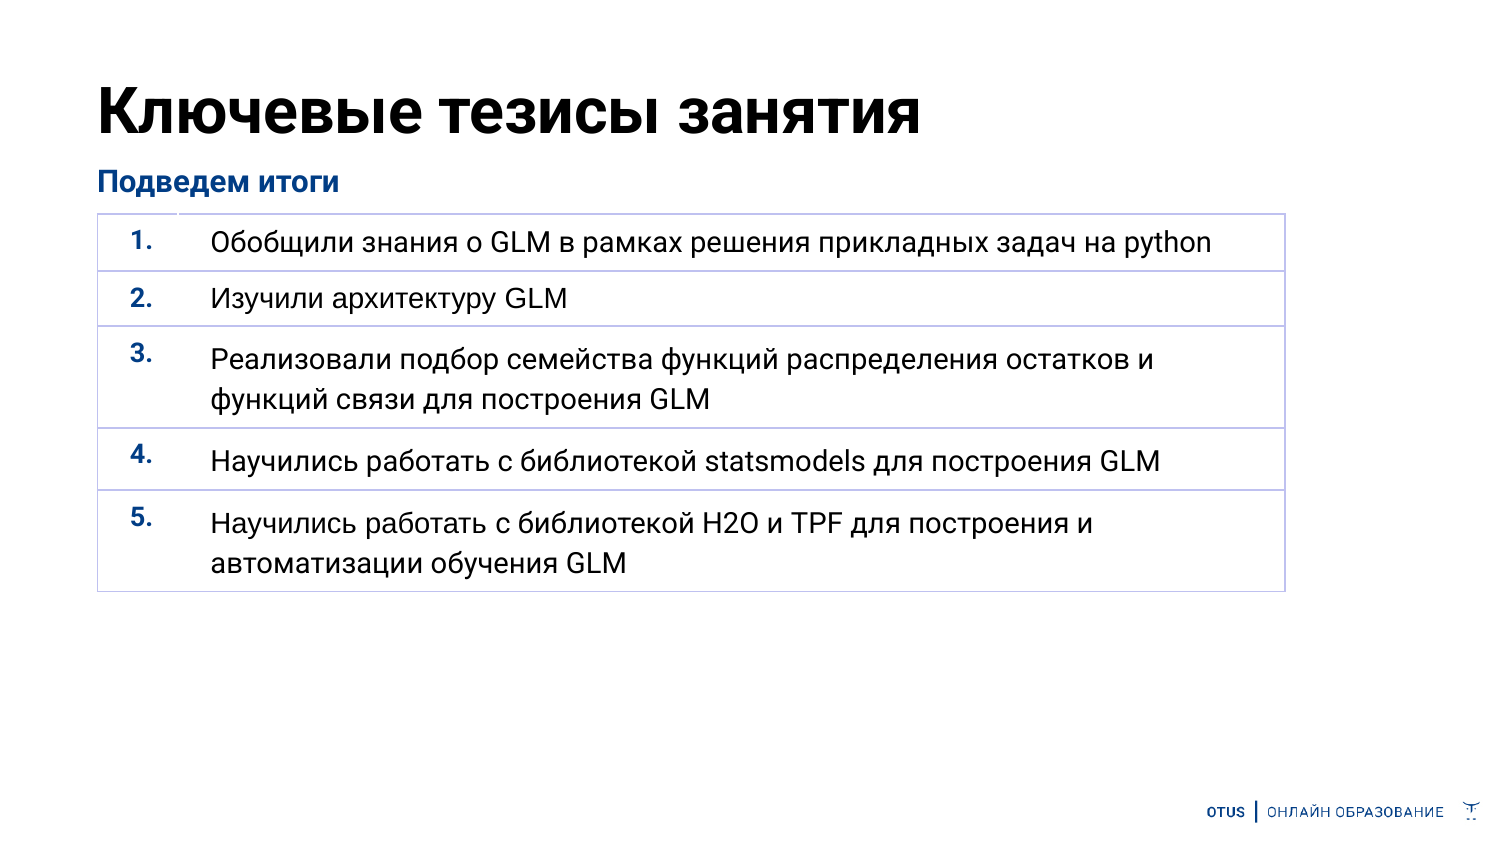

# Ключевые тезисы занятия
Подведем итоги
| 1. | Обобщили знания о GLM в рамках решения прикладных задач на python |
| --- | --- |
| 2. | Изучили архитектуру GLM |
| 3. | Реализовали подбор семейства функций распределения остатков и функций связи для построения GLM |
| 4. | Научились работать с библиотекой statsmodels для построения GLM |
| 5. | Научились работать с библиотекой H2O и TPF для построения и автоматизации обучения GLM |